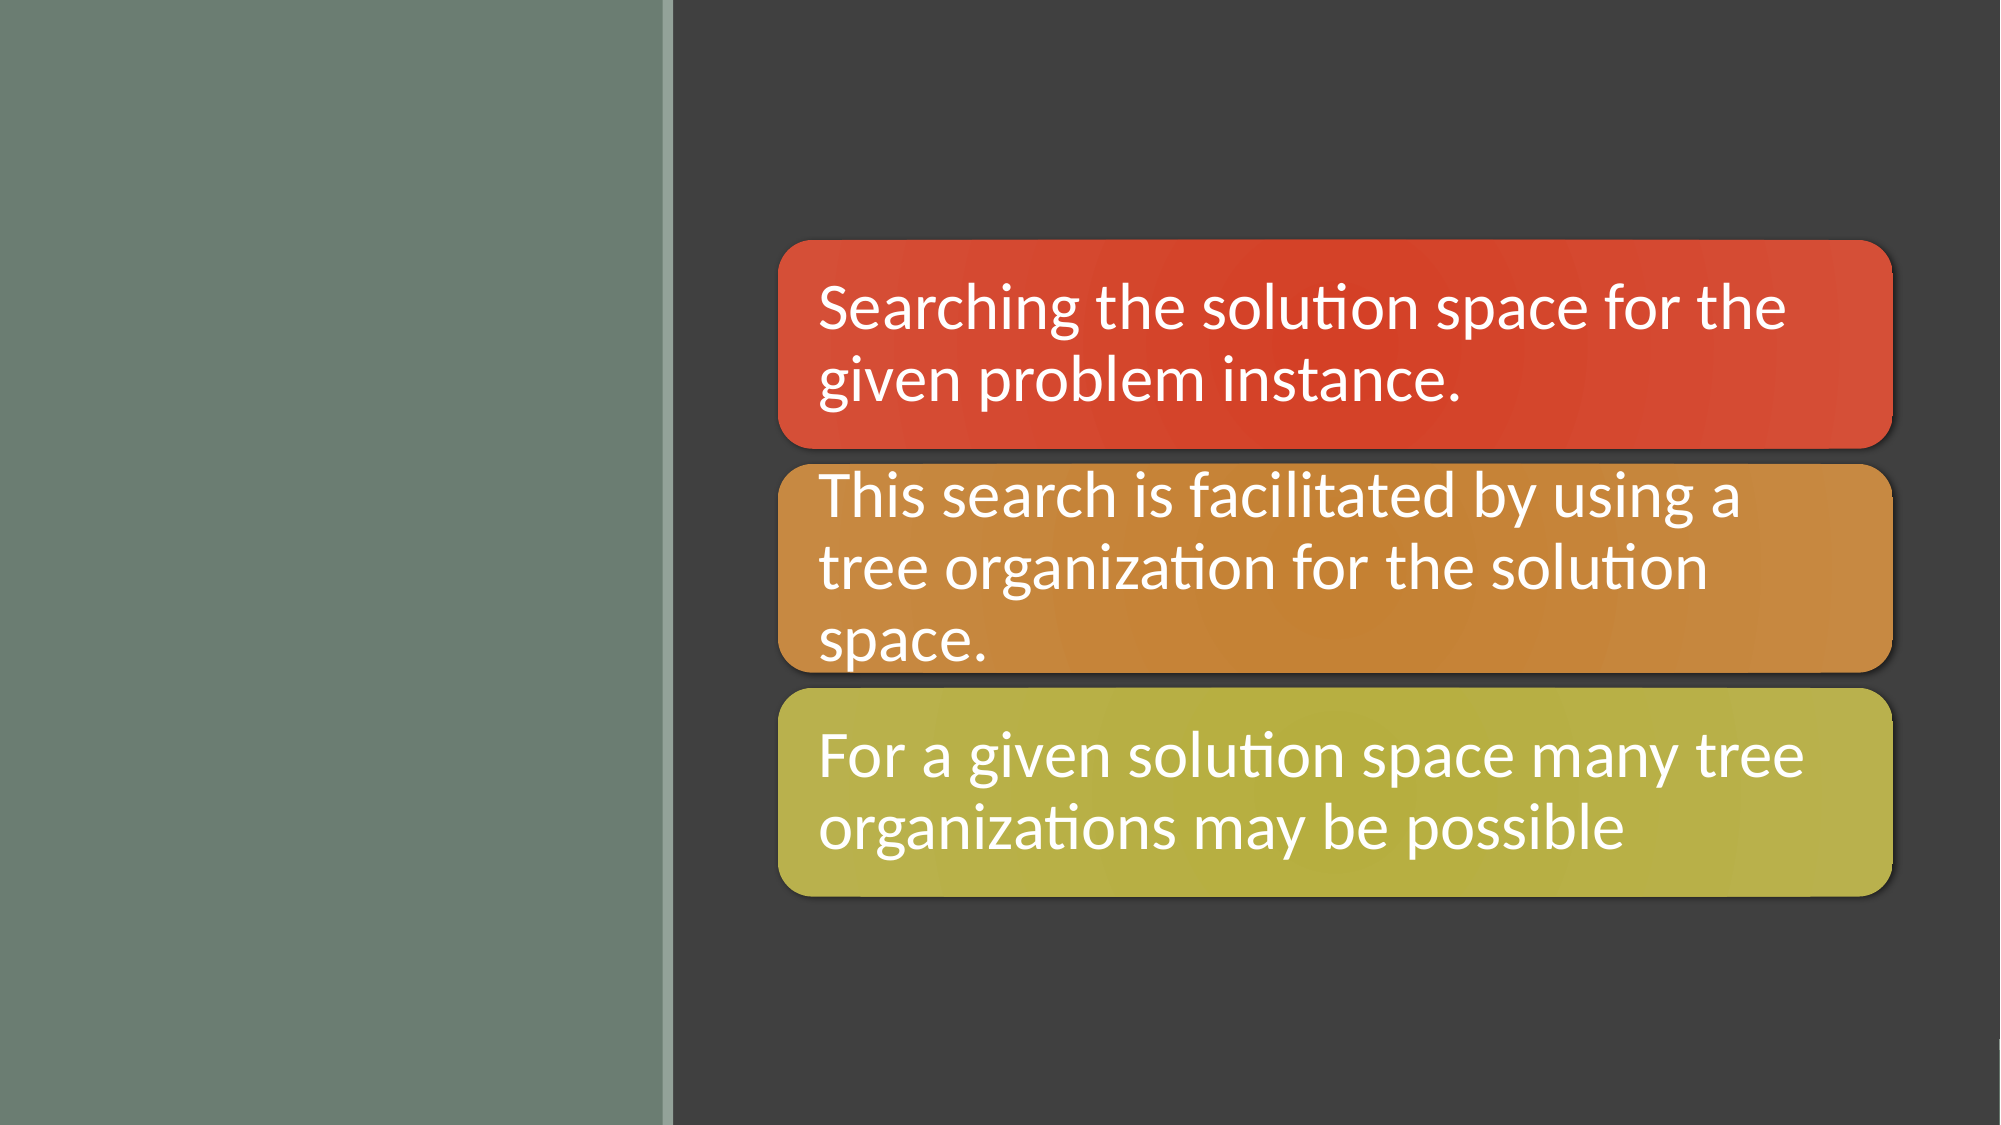

#
Searching the solution space for the given problem instance.
This search is facilitated by using a tree organization for the solution space.
For a given solution space many tree organizations may be possible